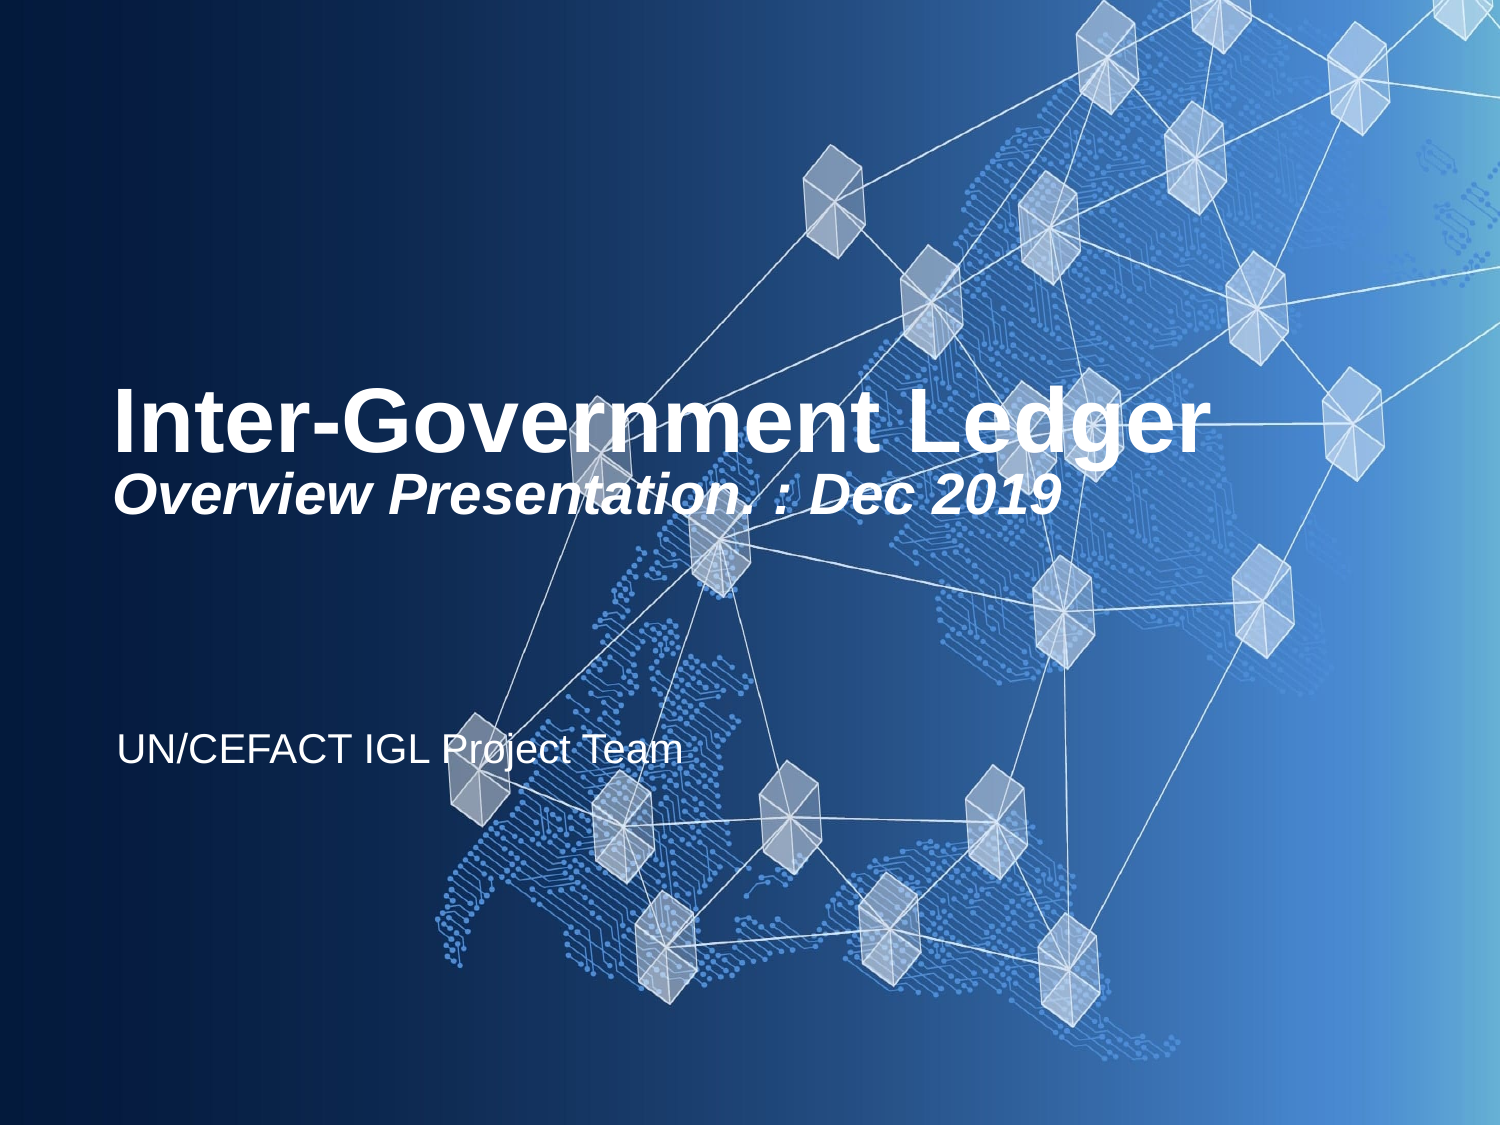

Inter-Government Ledger
Overview Presentation. : Dec 2019
UN/CEFACT IGL Project Team